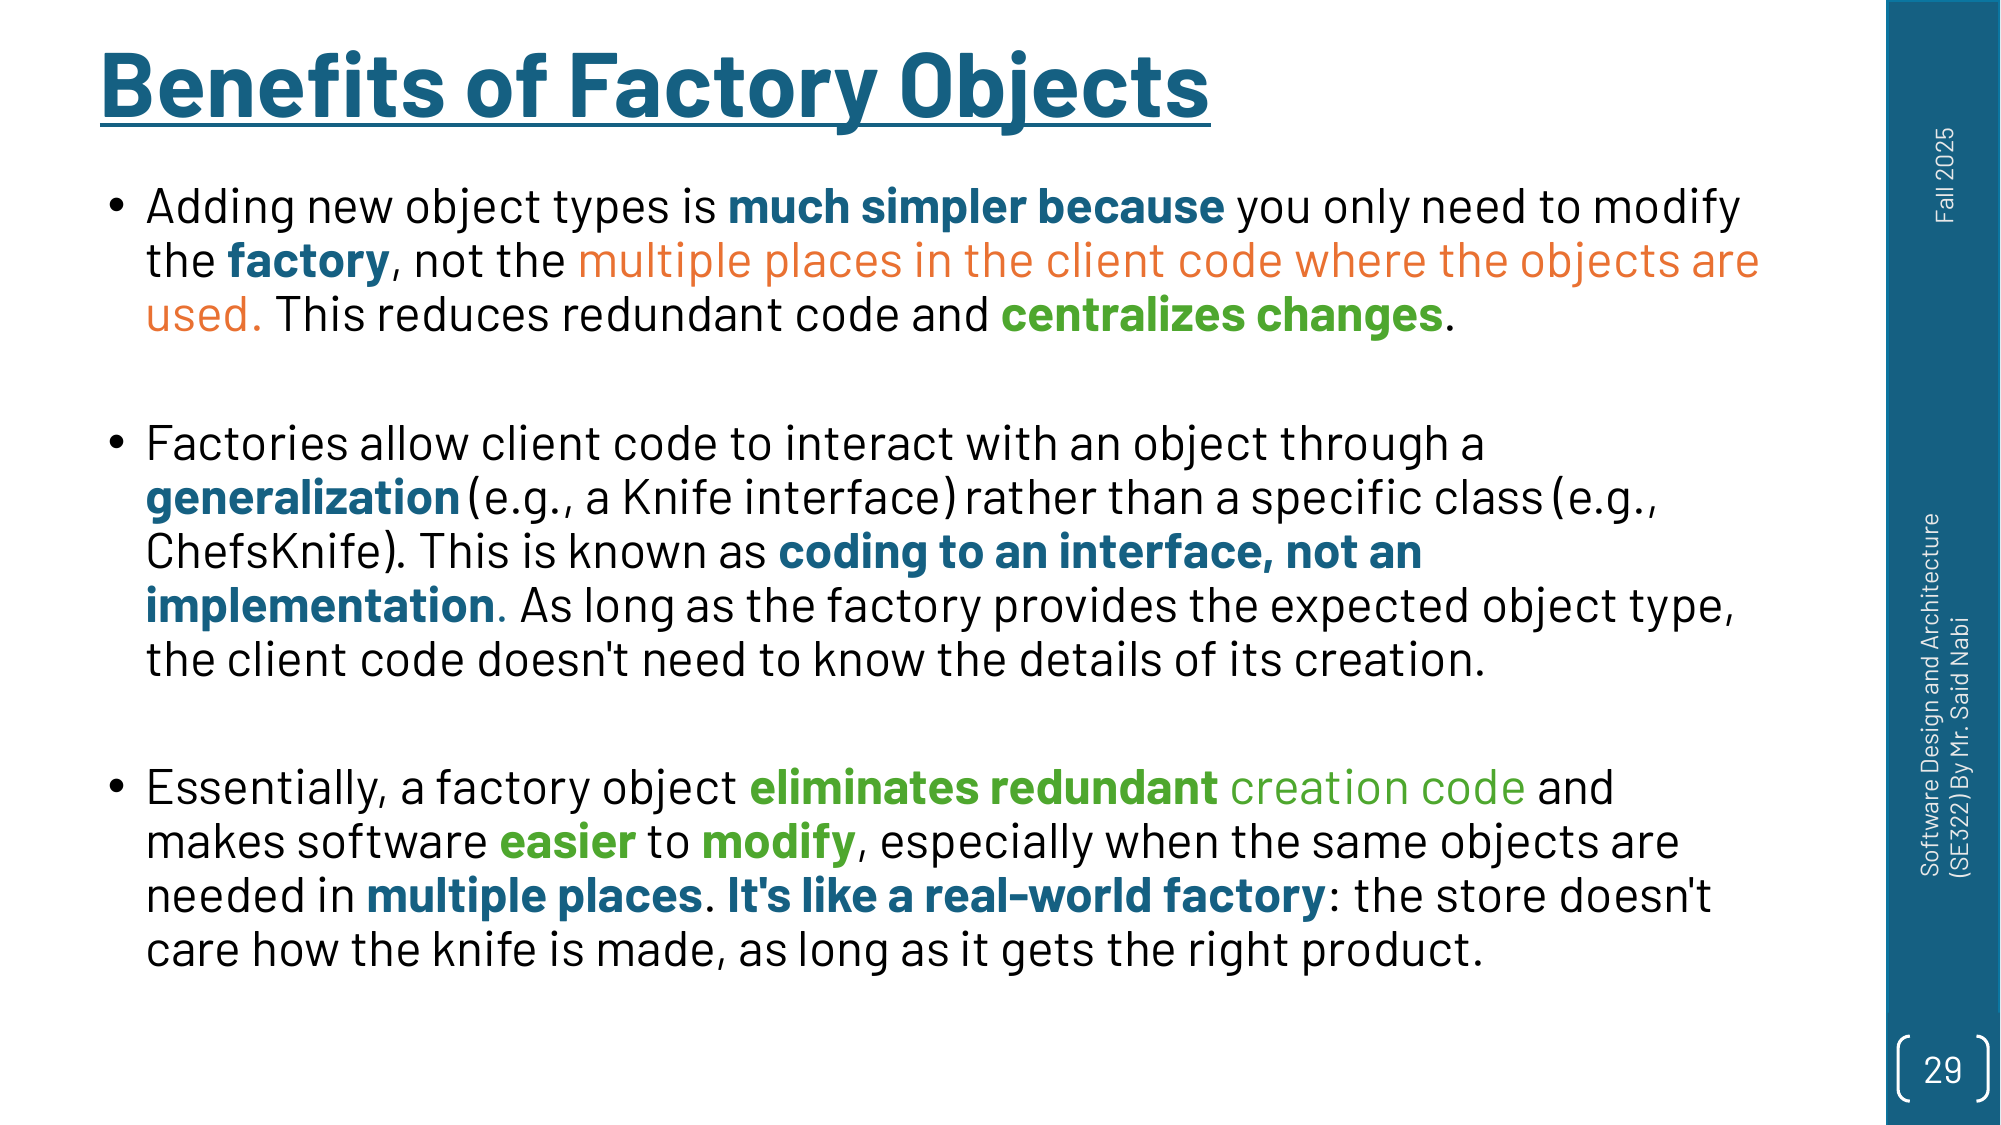

Benefits of Factory Objects

Adding new object types is much simpler because you only need to modify the factory, not the multiple places in the client code where the objects are used. This reduces redundant code and centralizes changes.

Factories allow client code to interact with an object through a generalization (e.g., a Knife interface) rather than a specific class (e.g., ChefsKnife). This is known as coding to an interface, not an implementation. As long as the factory provides the expected object type, the client code doesn't need to know the details of its creation.

Essentially, a factory object eliminates redundant creation code and makes software easier to modify, especially when the same objects are needed in multiple places. It's like a real-world factory: the store doesn't care how the knife is made, as long as it gets the right product.